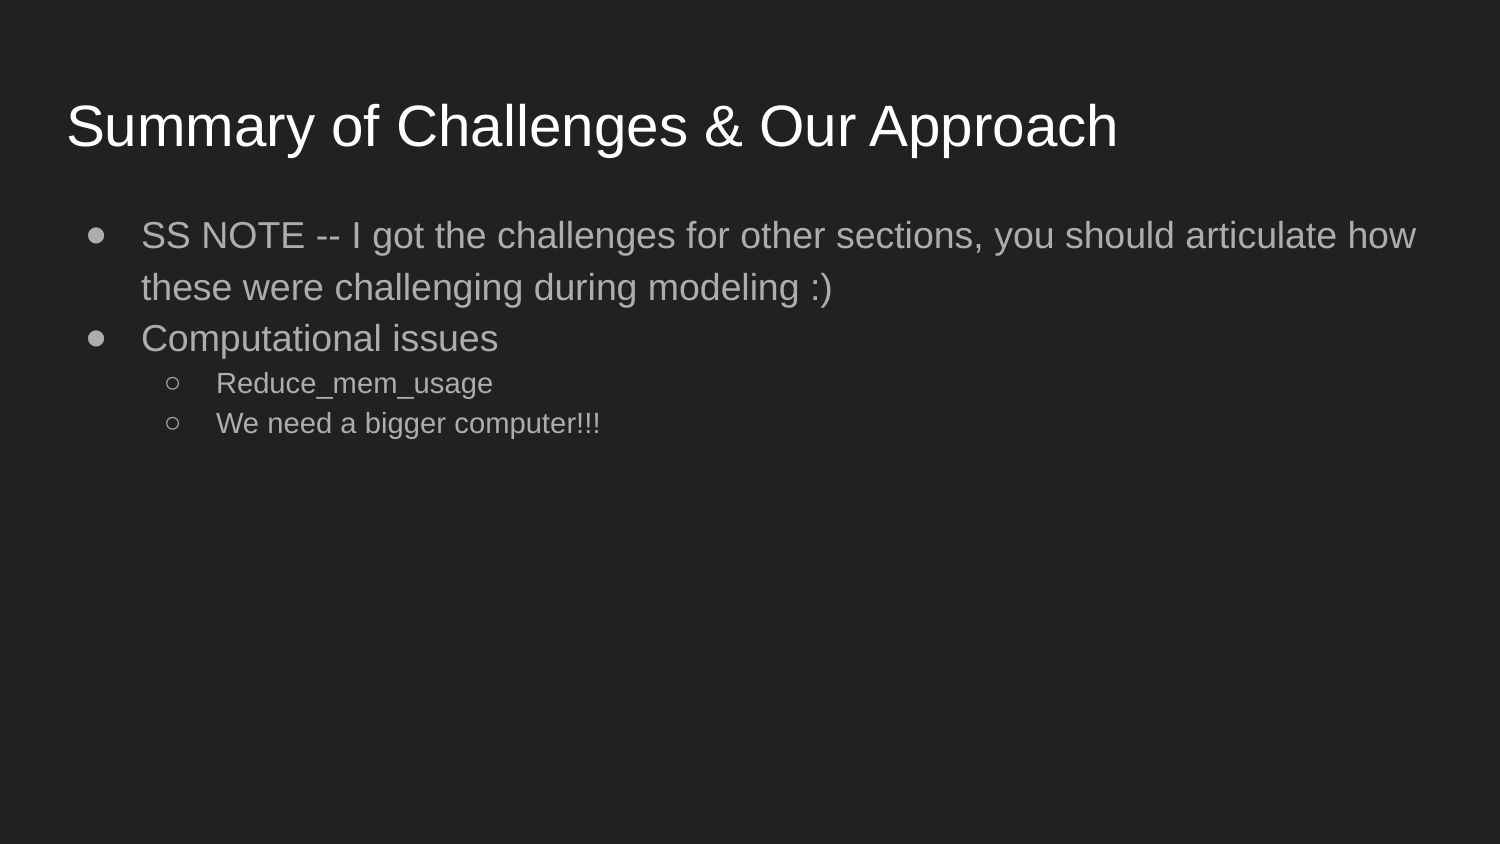

# Summary of Challenges & Our Approach
SS NOTE -- I got the challenges for other sections, you should articulate how these were challenging during modeling :)
Computational issues
Reduce_mem_usage
We need a bigger computer!!!